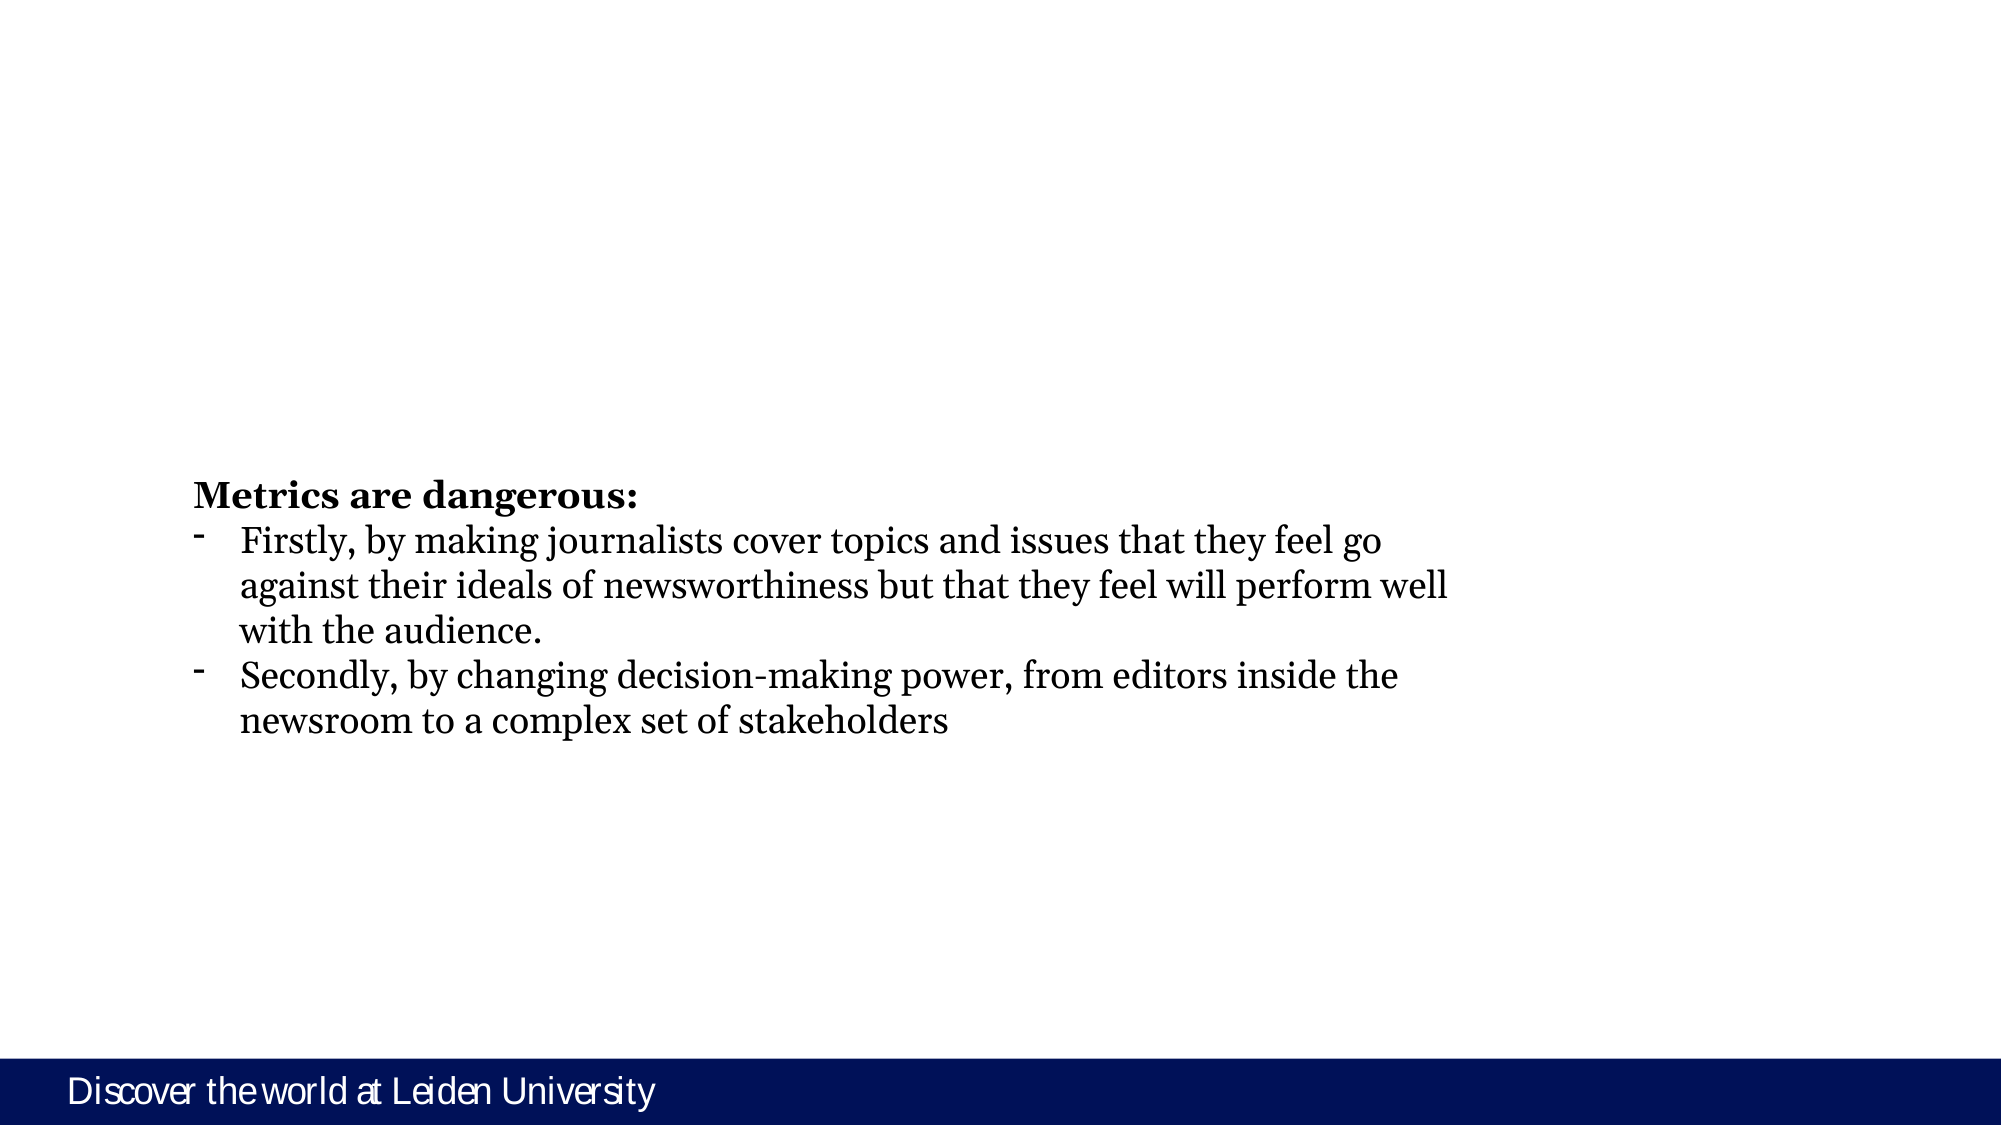

Metrics are dangerous:
Firstly, by making journalists cover topics and issues that they feel go against their ideals of newsworthiness but that they feel will perform well with the audience.
Secondly, by changing decision-making power, from editors inside the newsroom to a complex set of stakeholders